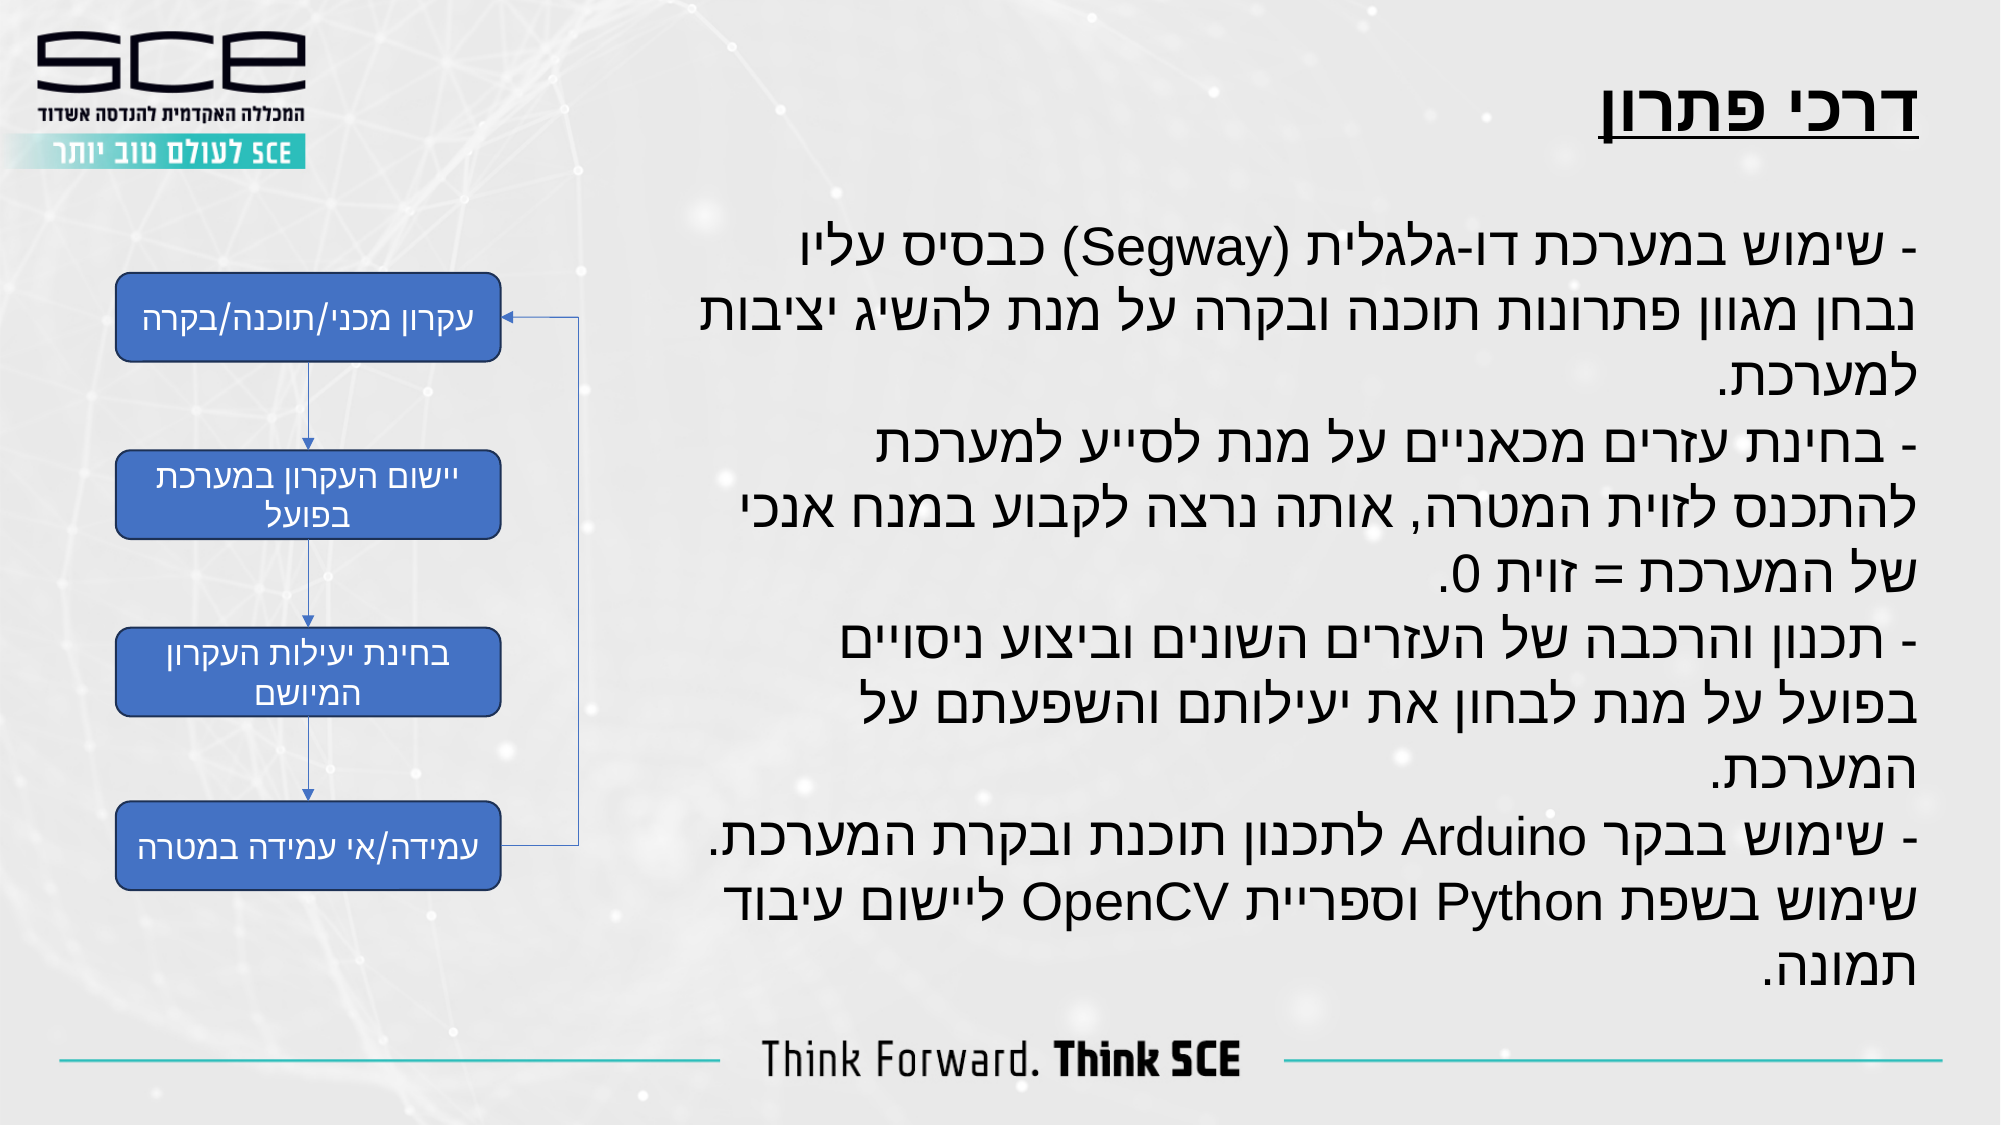

דרכי פתרון
- שימוש במערכת דו-גלגלית (Segway) כבסיס עליו נבחן מגוון פתרונות תוכנה ובקרה על מנת להשיג יציבות למערכת.
עקרון מכני/תוכנה/בקרה
- בחינת עזרים מכאניים על מנת לסייע למערכת להתכנס לזוית המטרה, אותה נרצה לקבוע במנח אנכי של המערכת = זוית 0.
יישום העקרון במערכת בפועל
- תכנון והרכבה של העזרים השונים וביצוע ניסויים בפועל על מנת לבחון את יעילותם והשפעתם על המערכת.
בחינת יעילות העקרון המיושם
- שימוש בבקר Arduino לתכנון תוכנת ובקרת המערכת. שימוש בשפת Python וספריית OpenCV ליישום עיבוד תמונה.
עמידה/אי עמידה במטרה